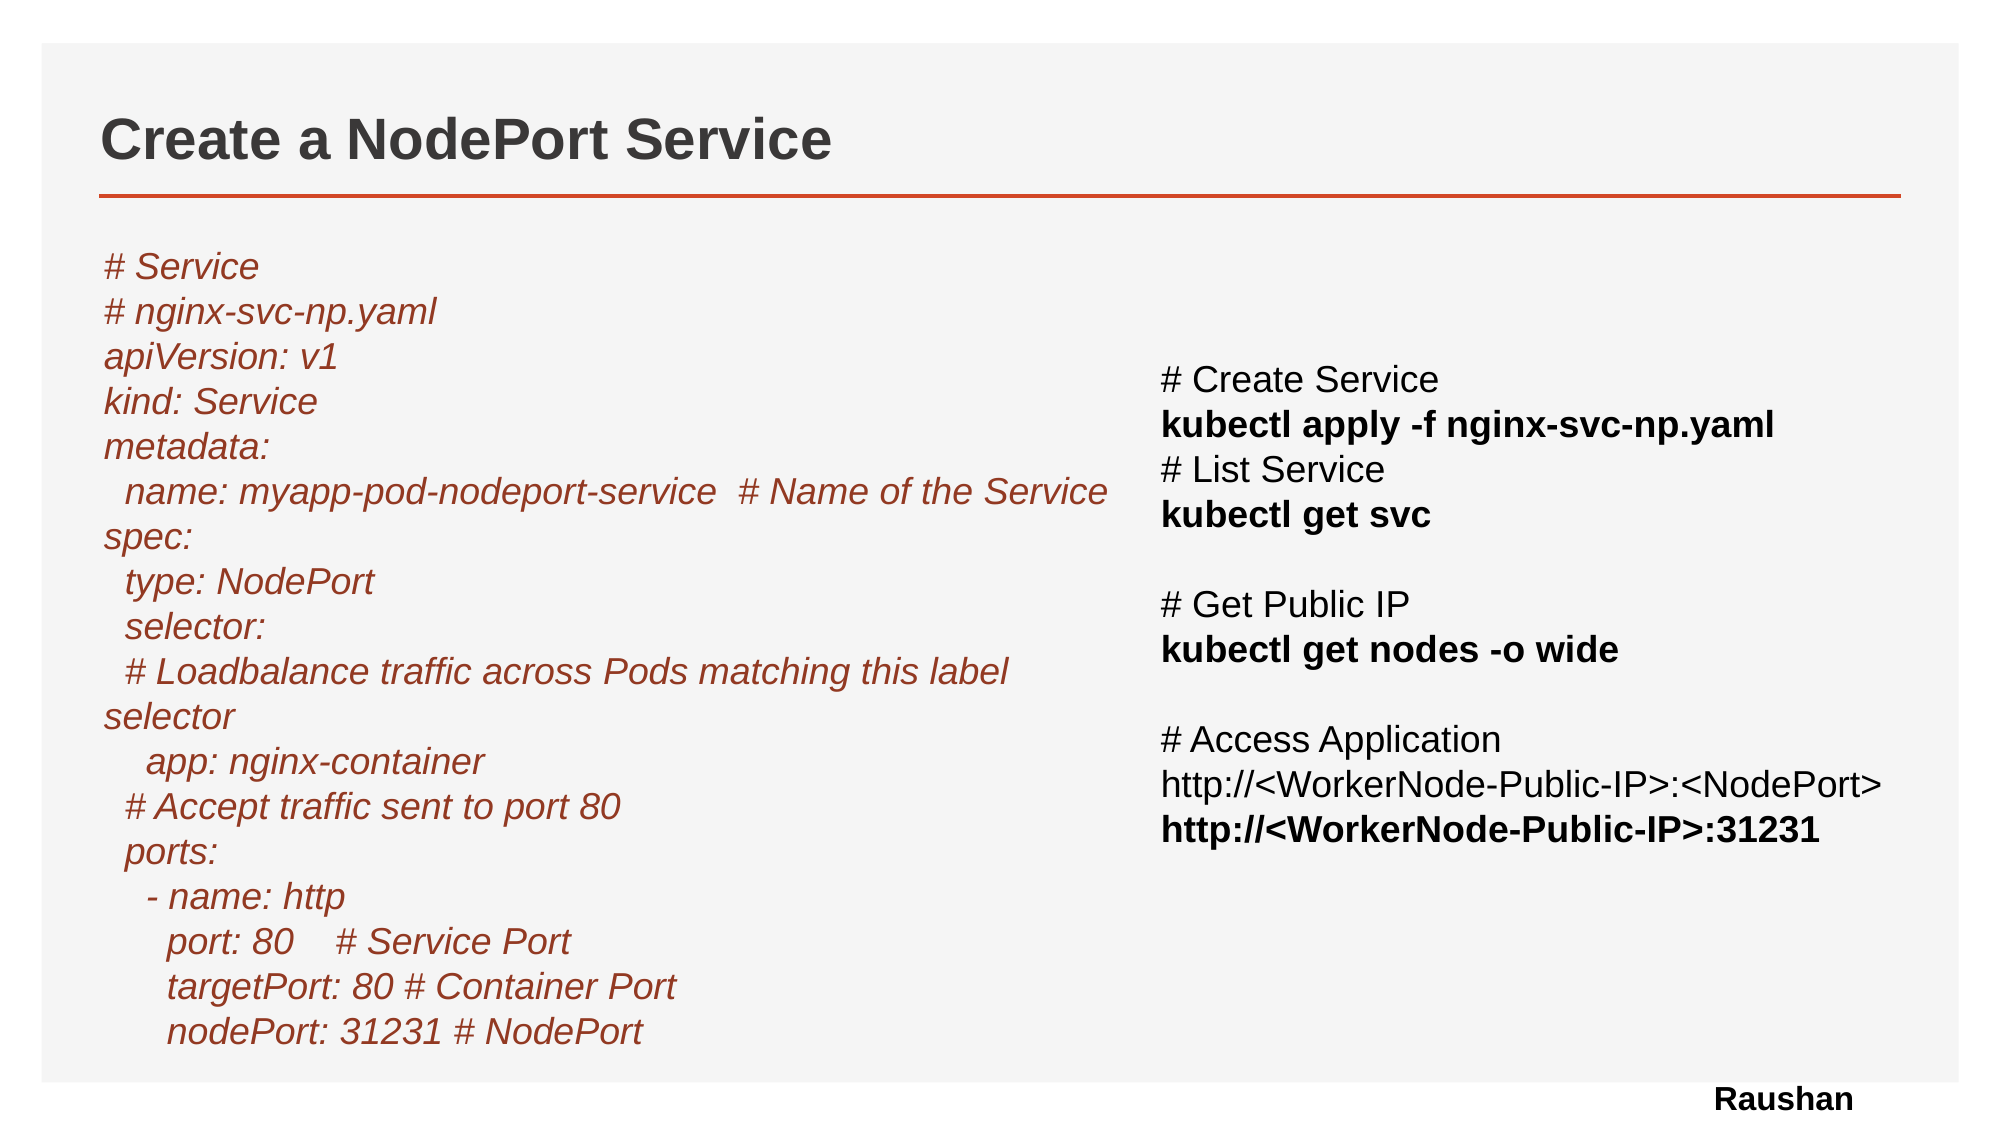

# Create a NodePort Service
# Service
# nginx-svc-np.yaml
apiVersion: v1
kind: Service
metadata:
  name: myapp-pod-nodeport-service  # Name of the Service
spec:
  type: NodePort
  selector:
  # Loadbalance traffic across Pods matching this label selector
    app: nginx-container
  # Accept traffic sent to port 80
  ports:
    - name: http
      port: 80    # Service Port
      targetPort: 80 # Container Port
      nodePort: 31231 # NodePort

# Create Service
kubectl apply -f nginx-svc-np.yaml
# List Service
kubectl get svc

# Get Public IP
kubectl get nodes -o wide

# Access Application
http://<WorkerNode-Public-IP>:<NodePort>
http://<WorkerNode-Public-IP>:31231
Raushan Kumar